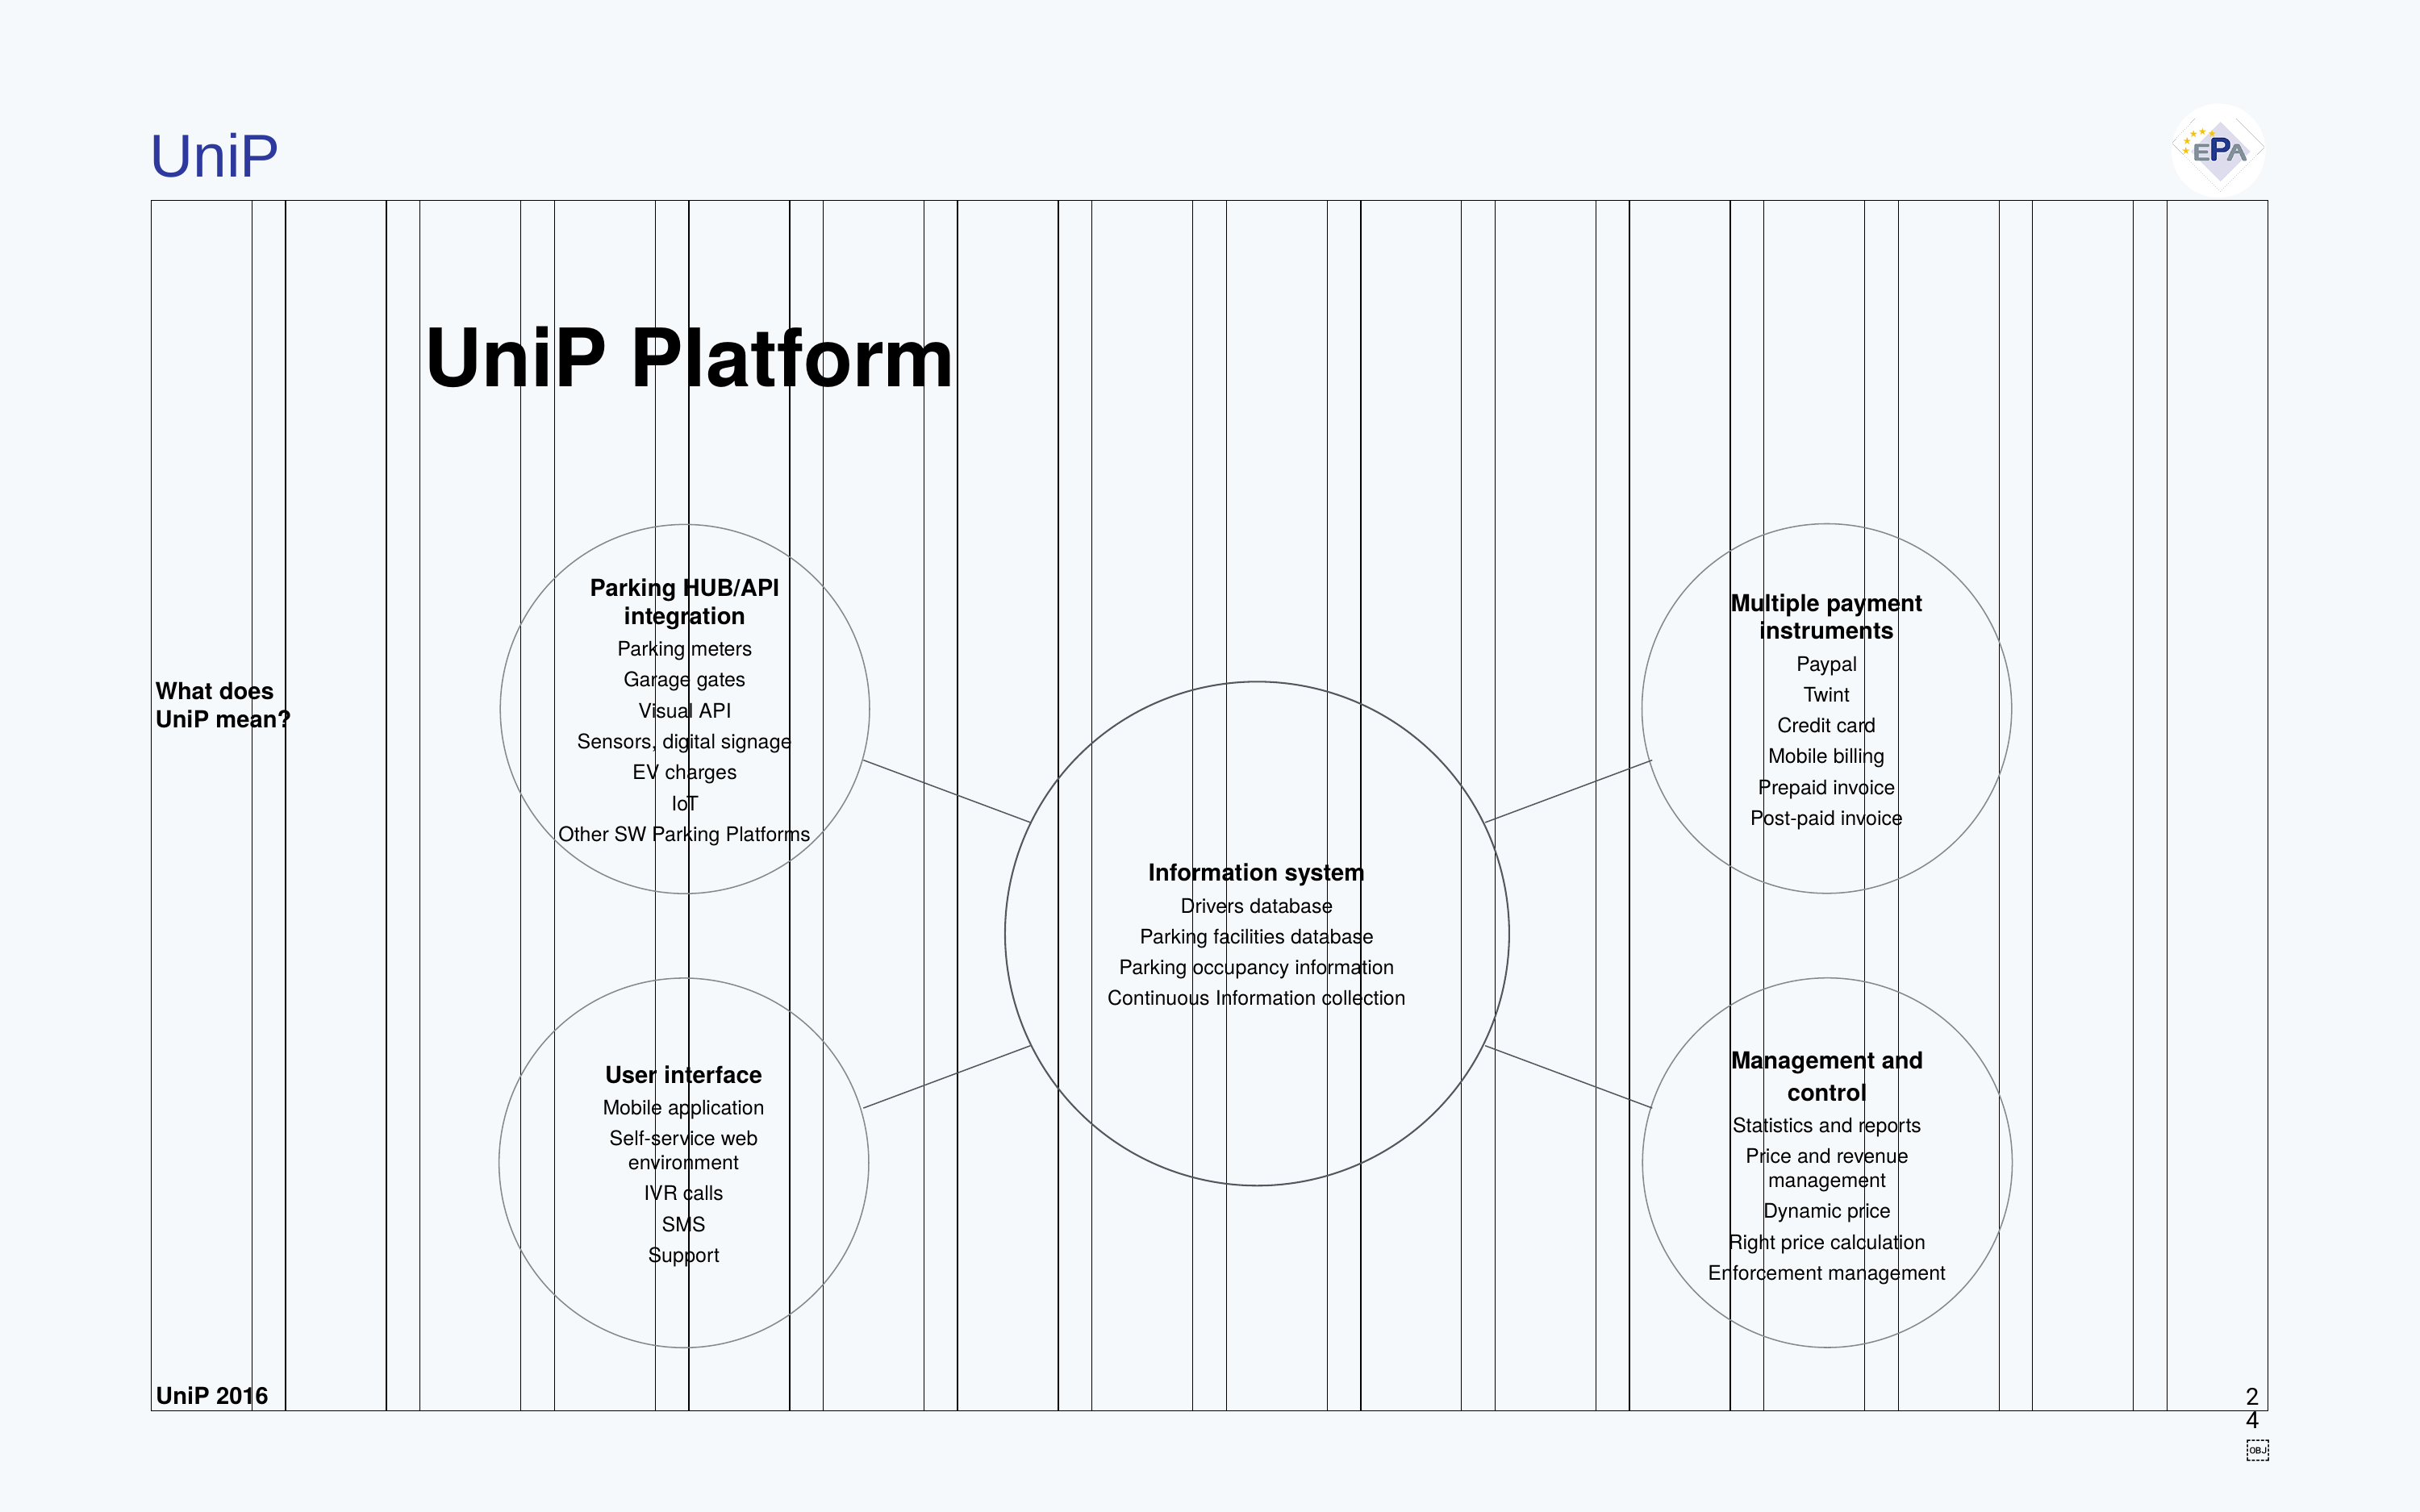

UniP Platform

Multiple payment instruments
Paypal
Twint
Credit card
Mobile billing
Prepaid invoice
Post-paid invoice
Parking HUB/API integration
Parking meters
Garage gates
Visual API
Sensors, digital signage
EV charges
IoT
Other SW Parking Platforms

Information system
Drivers database
Parking facilities database
Parking occupancy information
Continuous Information collection
Management and control
Statistics and reports
Price and revenue management
Dynamic price
Right price calculation
Enforcement management
User interface
Mobile application
Self-service web environment
IVR calls
SMS
Support
What does UniP mean?